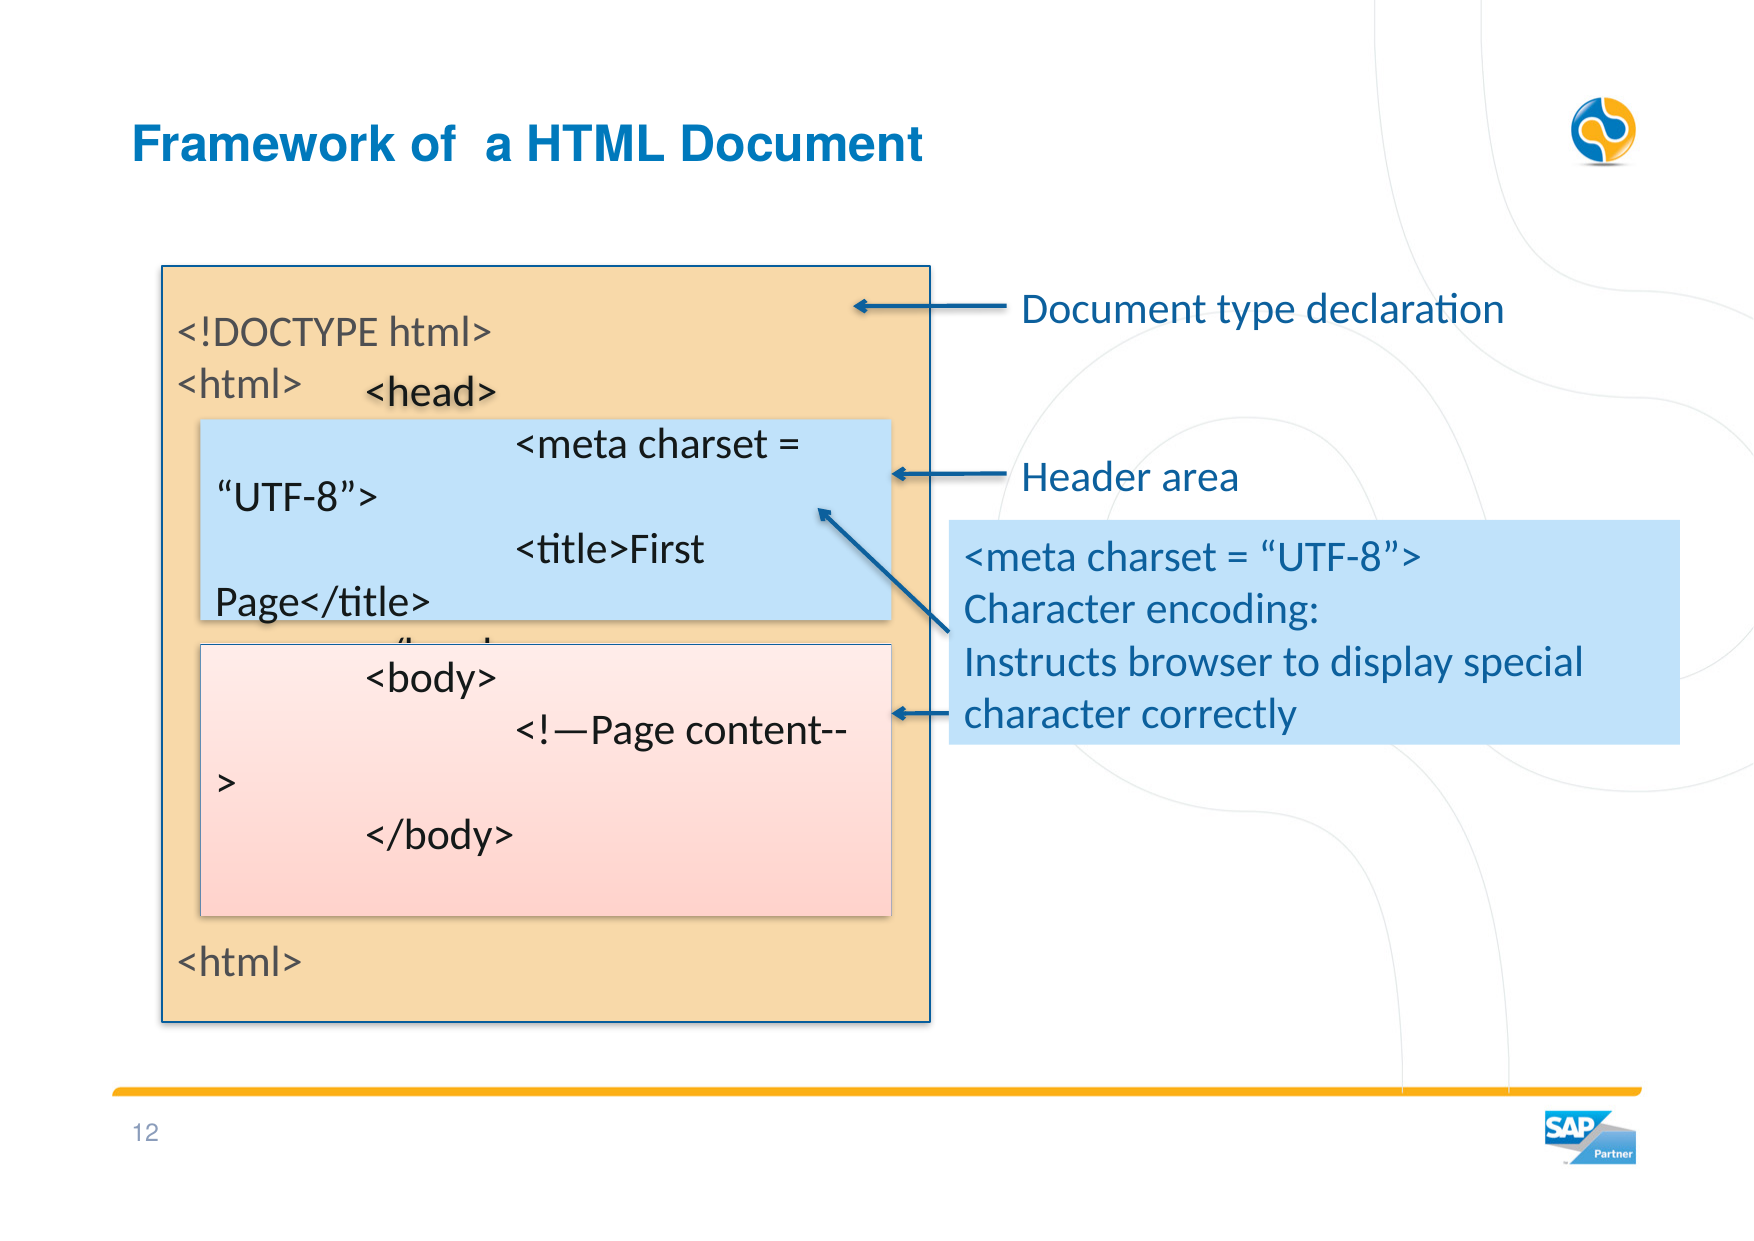

# Framework of  a HTML Document
<!DOCTYPE html>
<html>

<html>
Document type declaration
	<head>
		<meta charset = “UTF-8”>
		<title>First Page</title>
	</head>
Header area
<meta charset = “UTF-8”>
Character encoding:
Instructs browser to display special character correctly
	<body>
		<!—Page content-- >
	</body>

Document body
12